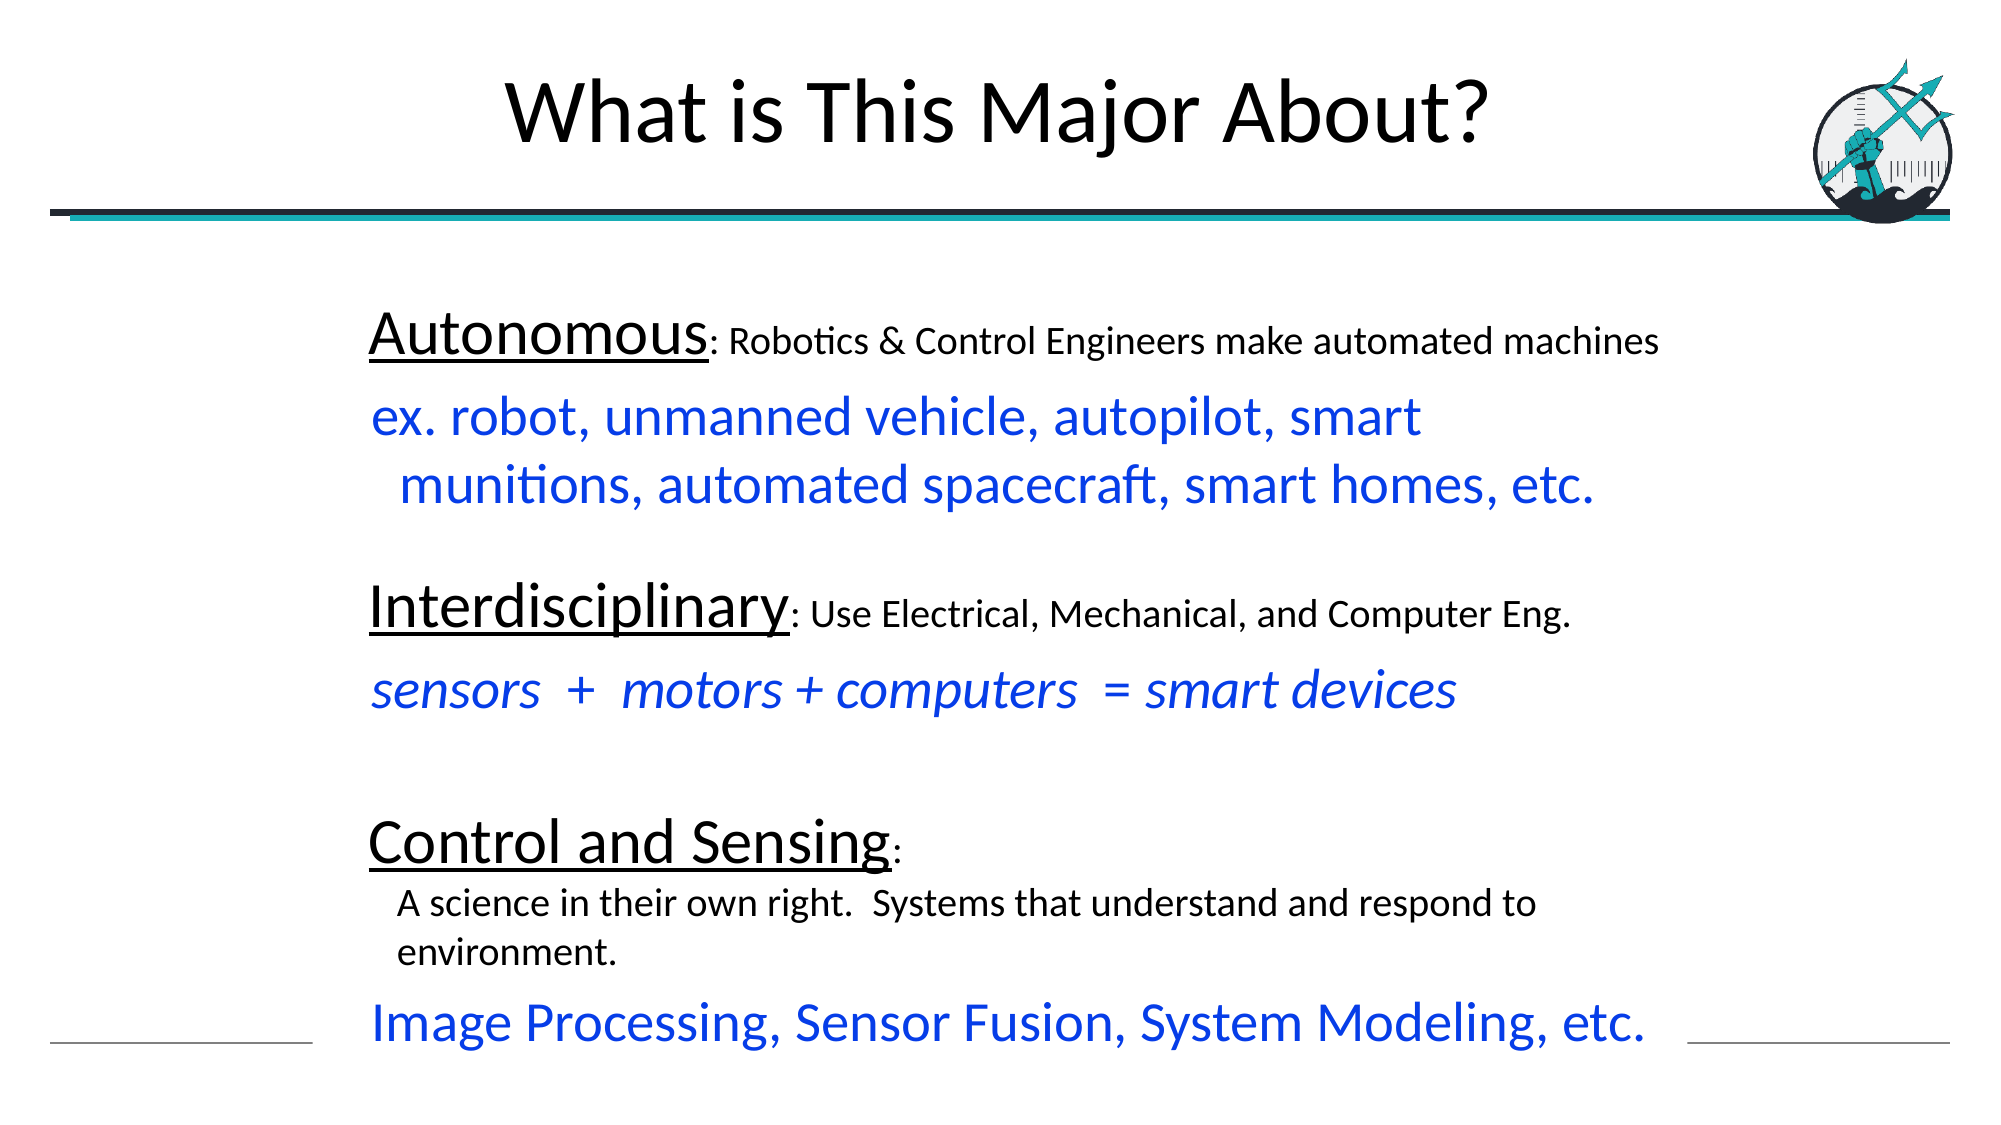

# What is This Major About?
Autonomous: Robotics & Control Engineers make automated machines
ex. robot, unmanned vehicle, autopilot, smart munitions, automated spacecraft, smart homes, etc.

Interdisciplinary: Use Electrical, Mechanical, and Computer Eng.
sensors  +  motors + computers  = smart devices

Control and Sensing:
	A science in their own right.  Systems that understand and respond to environment.
Image Processing, Sensor Fusion, System Modeling, etc.